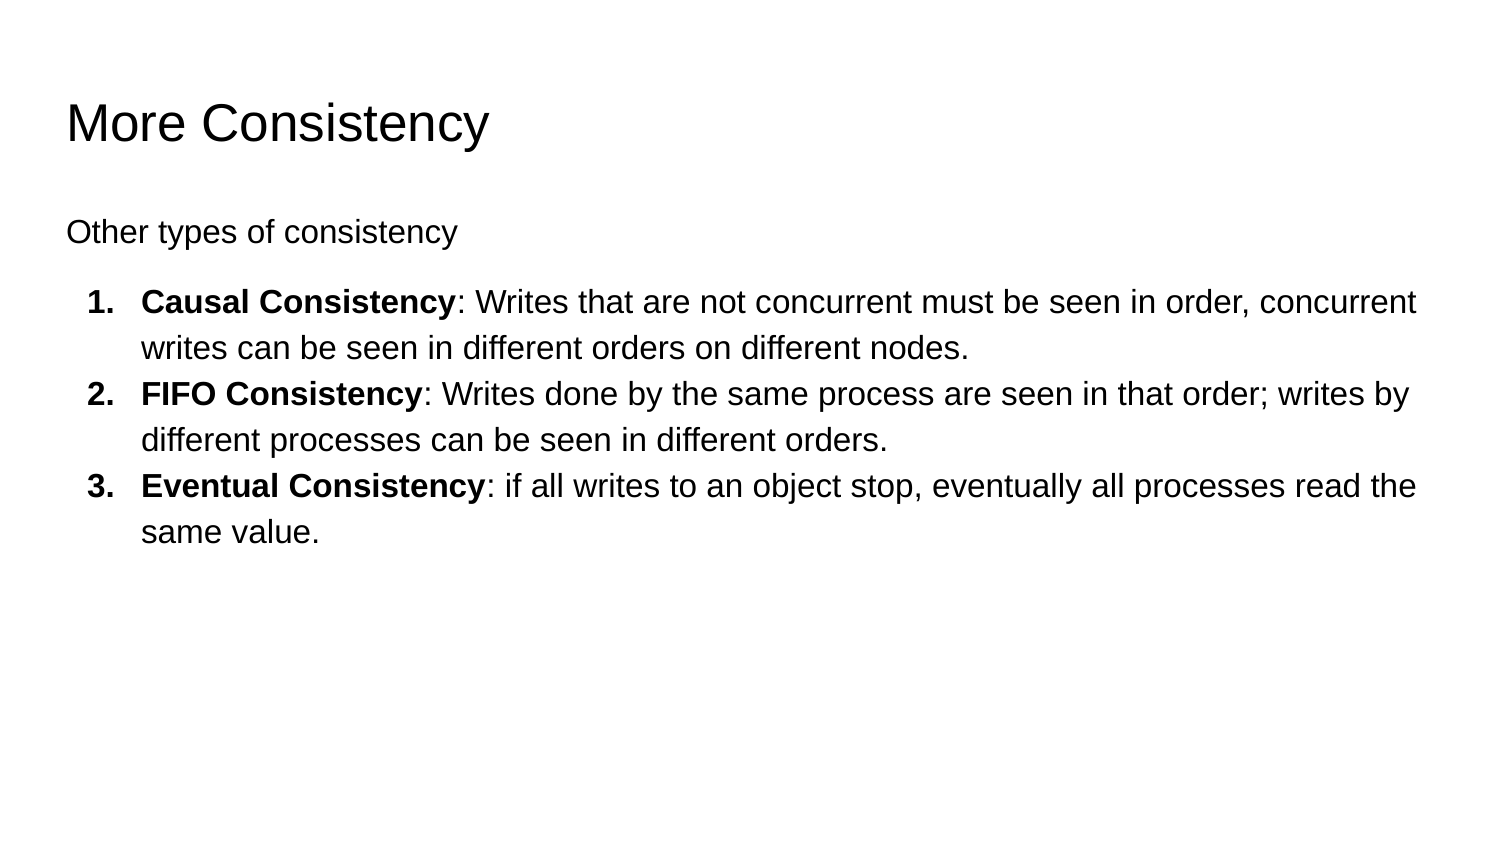

# More Consistency
Other types of consistency
Causal Consistency: Writes that are not concurrent must be seen in order, concurrent writes can be seen in different orders on different nodes.
FIFO Consistency: Writes done by the same process are seen in that order; writes by different processes can be seen in different orders.
Eventual Consistency: if all writes to an object stop, eventually all processes read the same value.